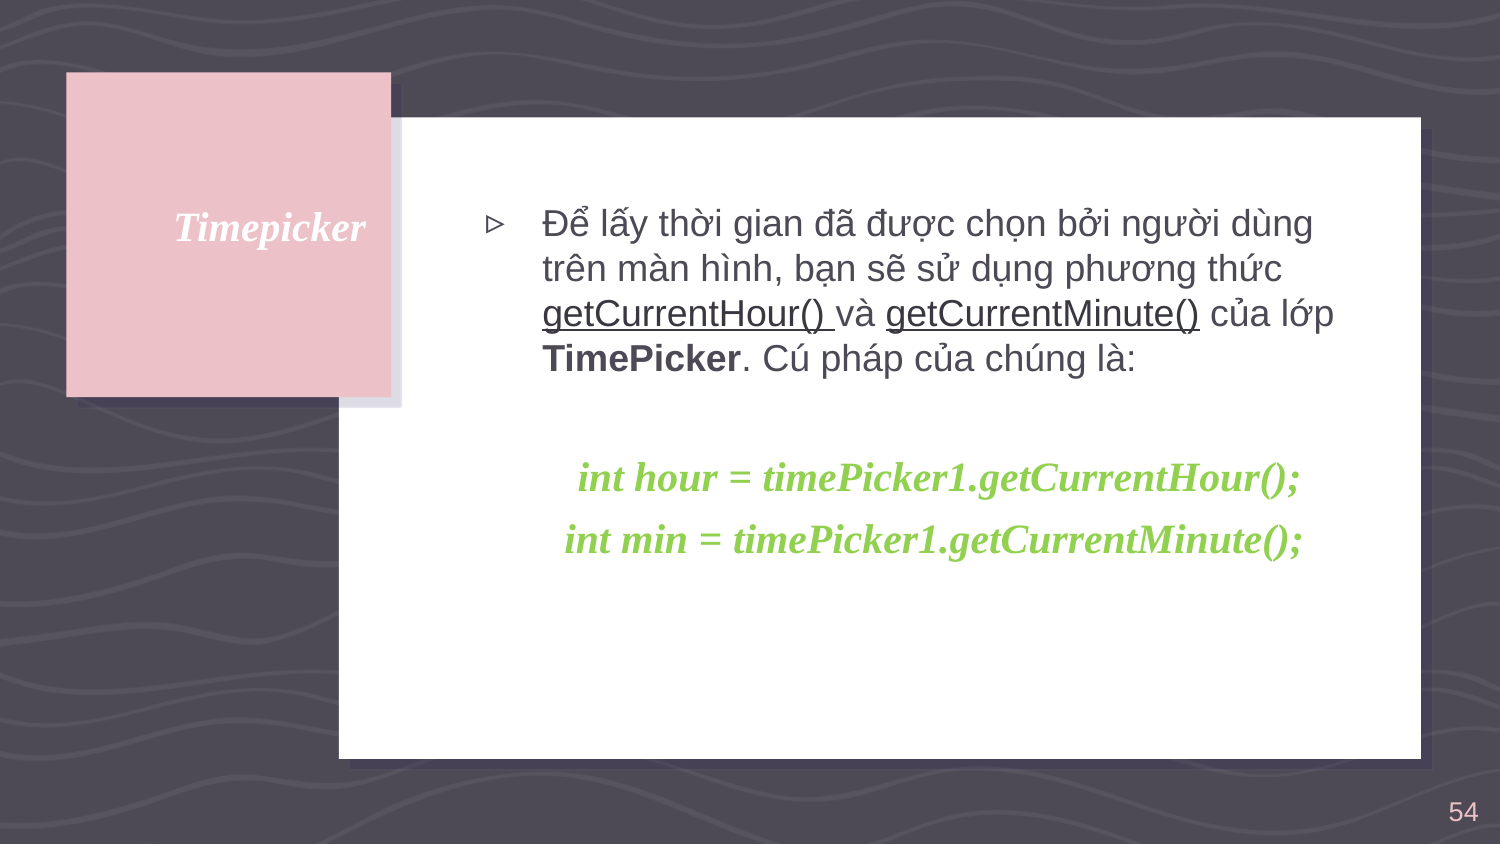

# Timepicker
Để lấy thời gian đã được chọn bởi người dùng trên màn hình, bạn sẽ sử dụng phương thức getCurrentHour() và getCurrentMinute() của lớp TimePicker. Cú pháp của chúng là:

  int hour = timePicker1.getCurrentHour();
 int min = timePicker1.getCurrentMinute();
54